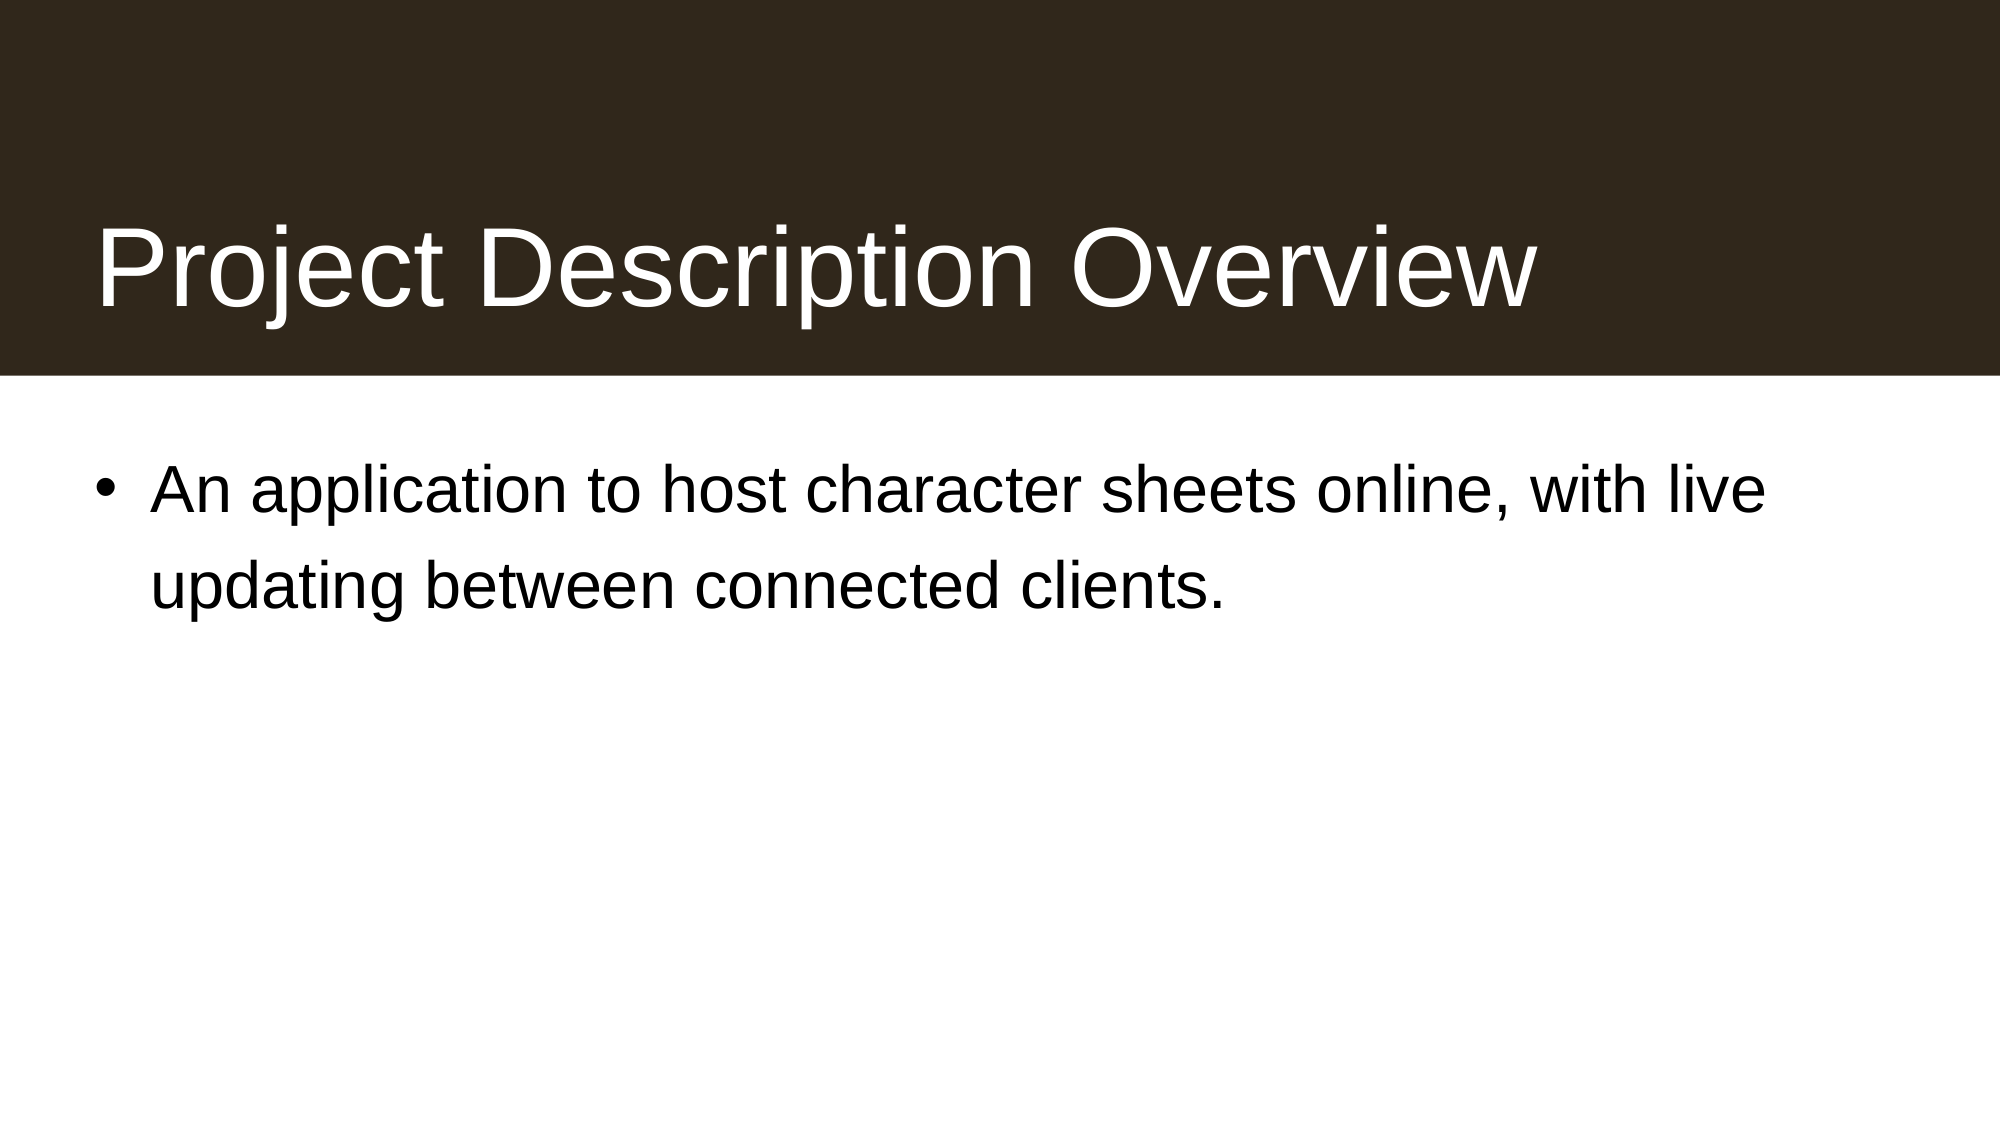

# Project Description Overview
An application to host character sheets online, with live updating between connected clients.